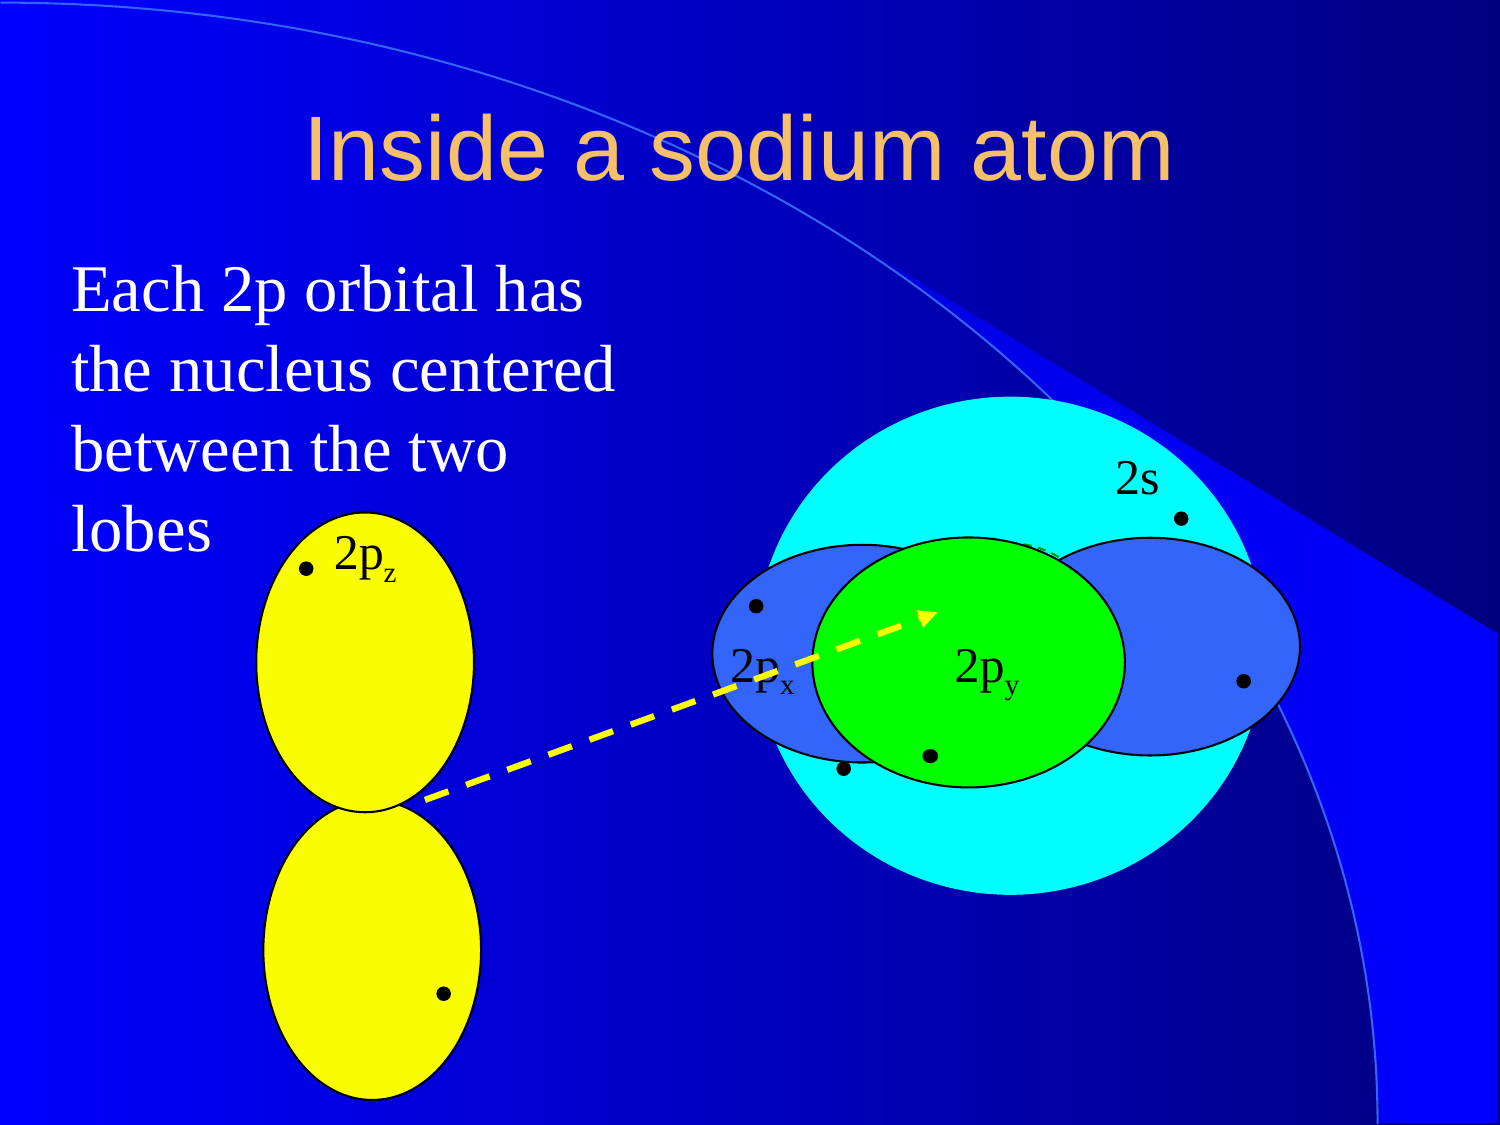

Inside a sodium atom
Each 2p orbital has the nucleus centered between the two lobes

2s
2pz

1s

2px
2py